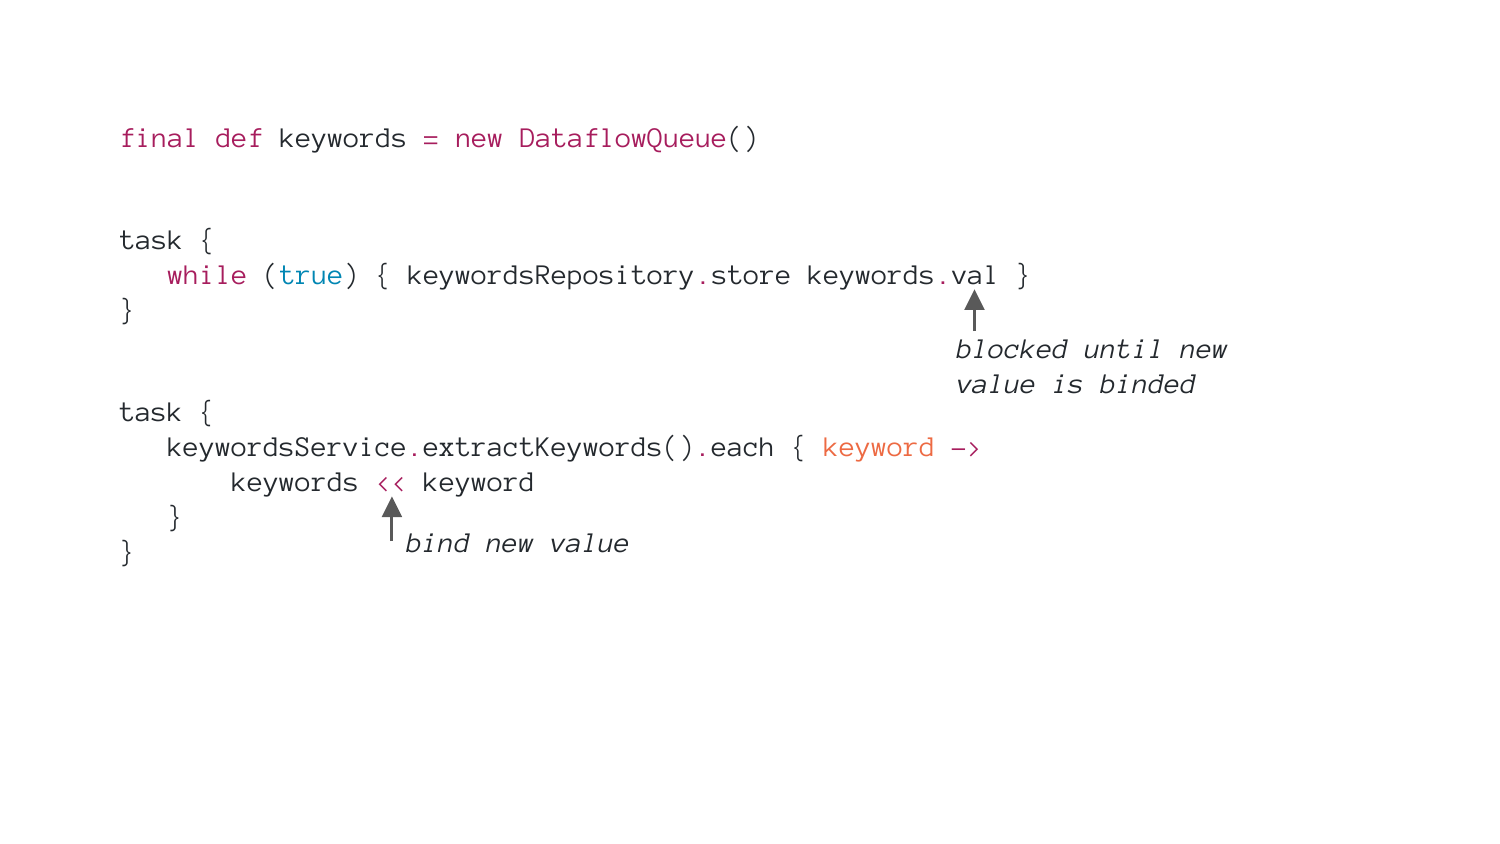

final def keywords = new DataflowQueue()
task {
   while (true) { keywordsRepository.store keywords.val }
}
blocked until new value is binded
task {
   keywordsService.extractKeywords().each { keyword ->
       keywords << keyword
   }
}
bind new value